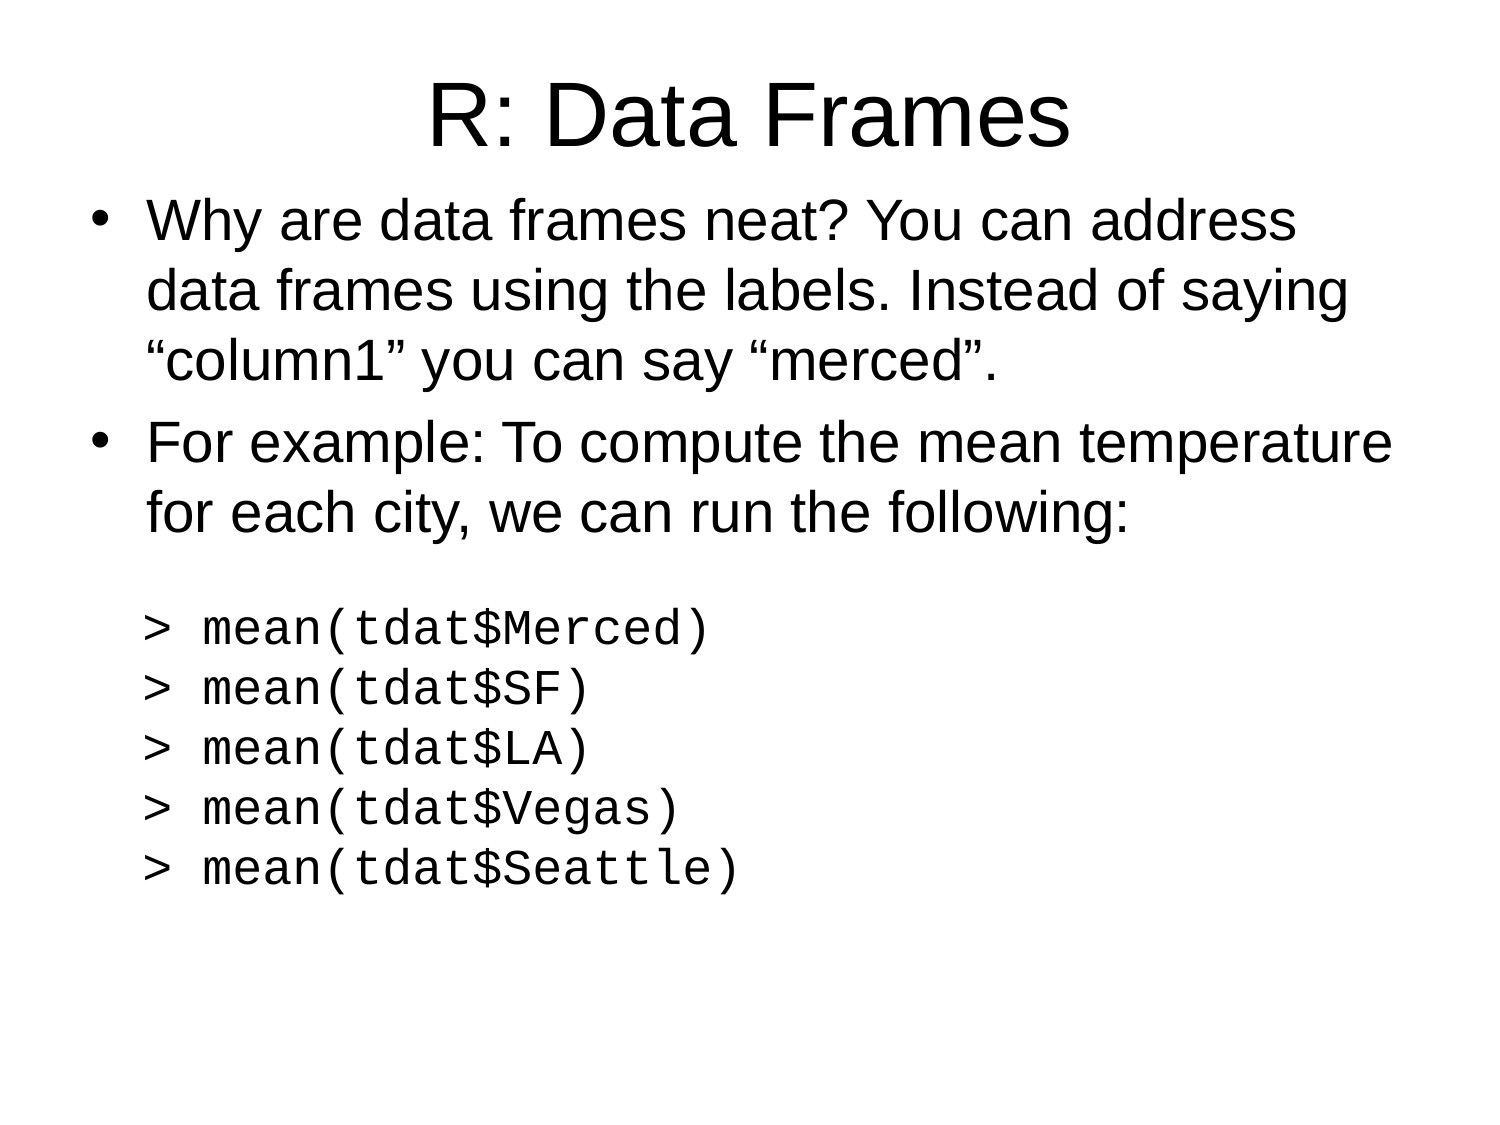

# R: Data Frames
Why are data frames neat? You can address data frames using the labels. Instead of saying “column1” you can say “merced”.
For example: To compute the mean temperature for each city, we can run the following:

> mean(tdat$Merced)
> mean(tdat$SF)
> mean(tdat$LA)
> mean(tdat$Vegas)
> mean(tdat$Seattle)